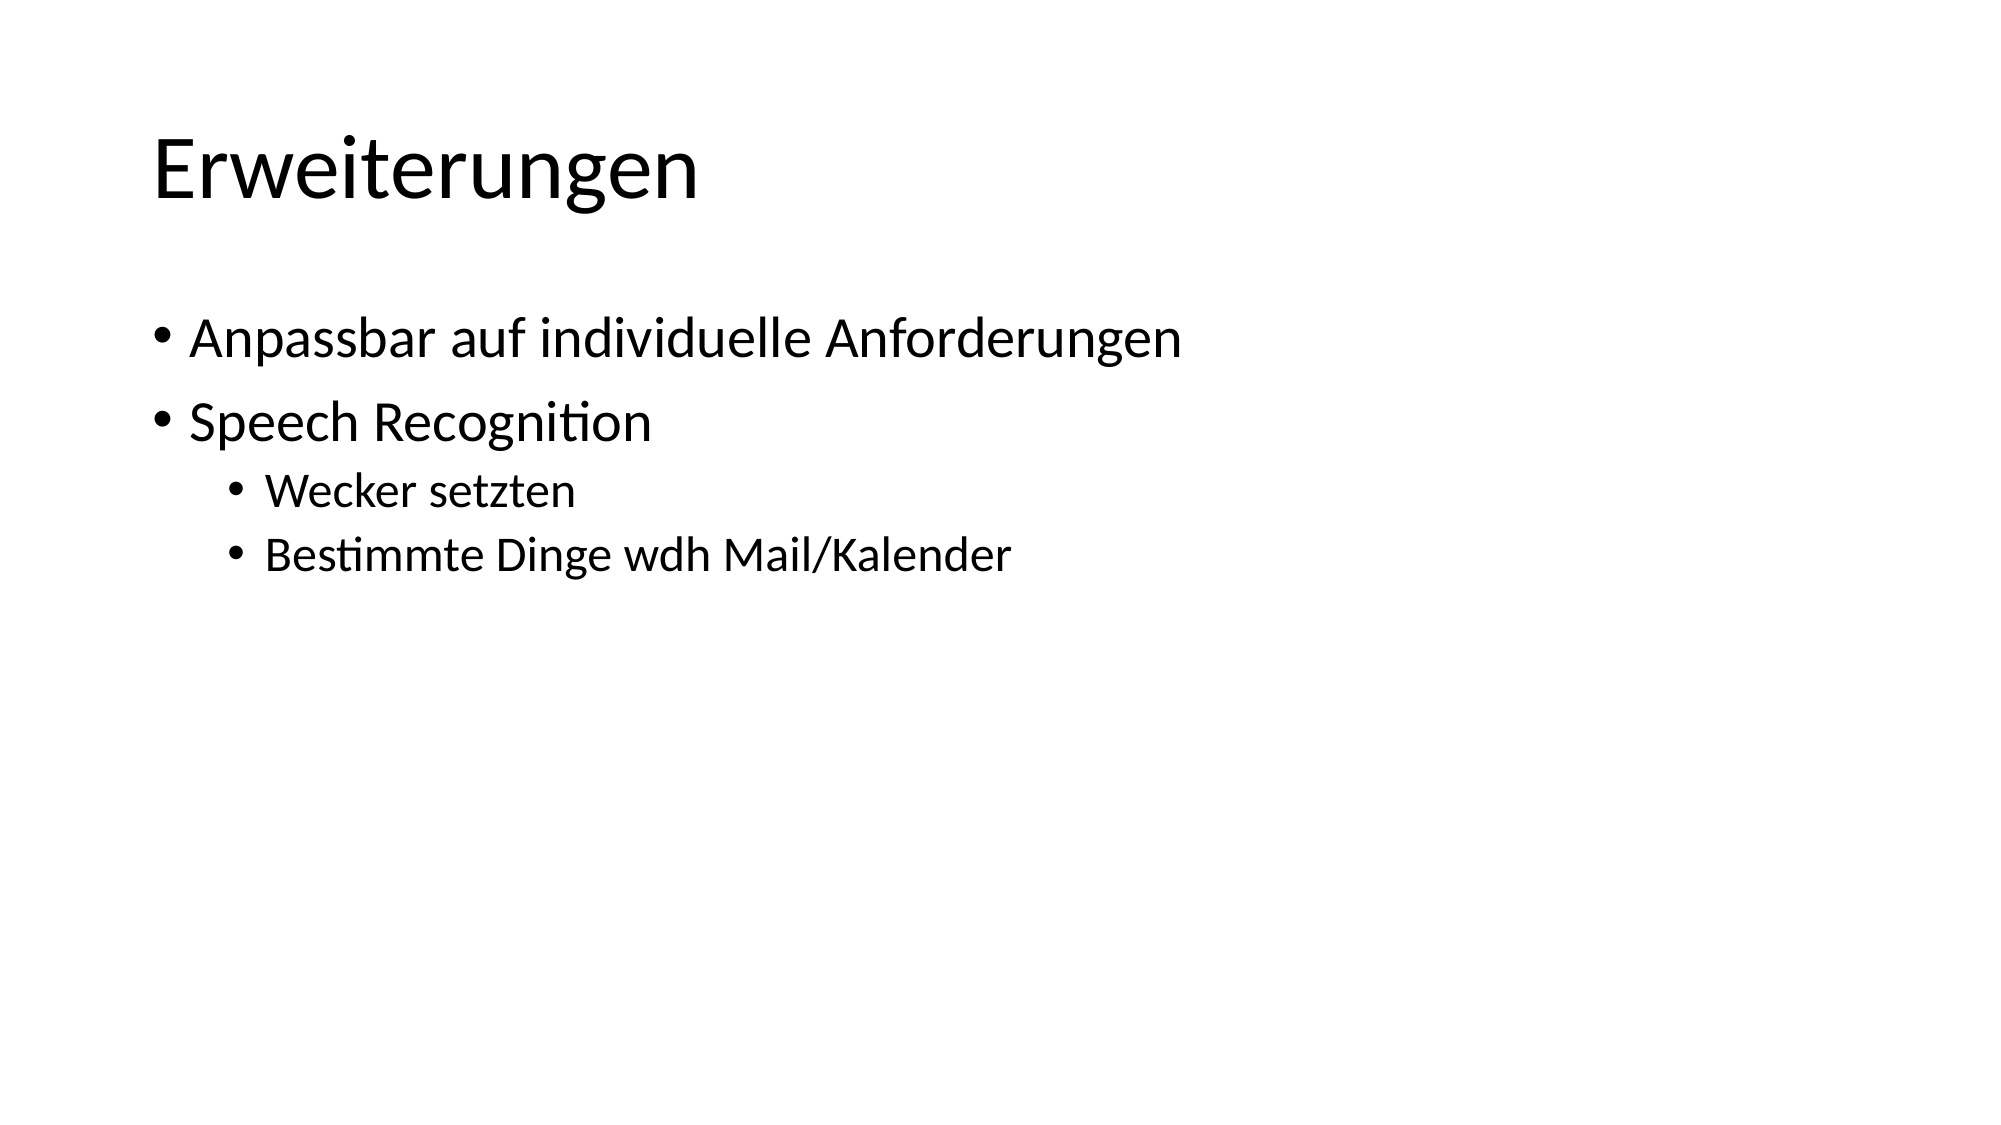

# Erweiterungen
Anpassbar auf individuelle Anforderungen
Speech Recognition
Wecker setzten
Bestimmte Dinge wdh Mail/Kalender